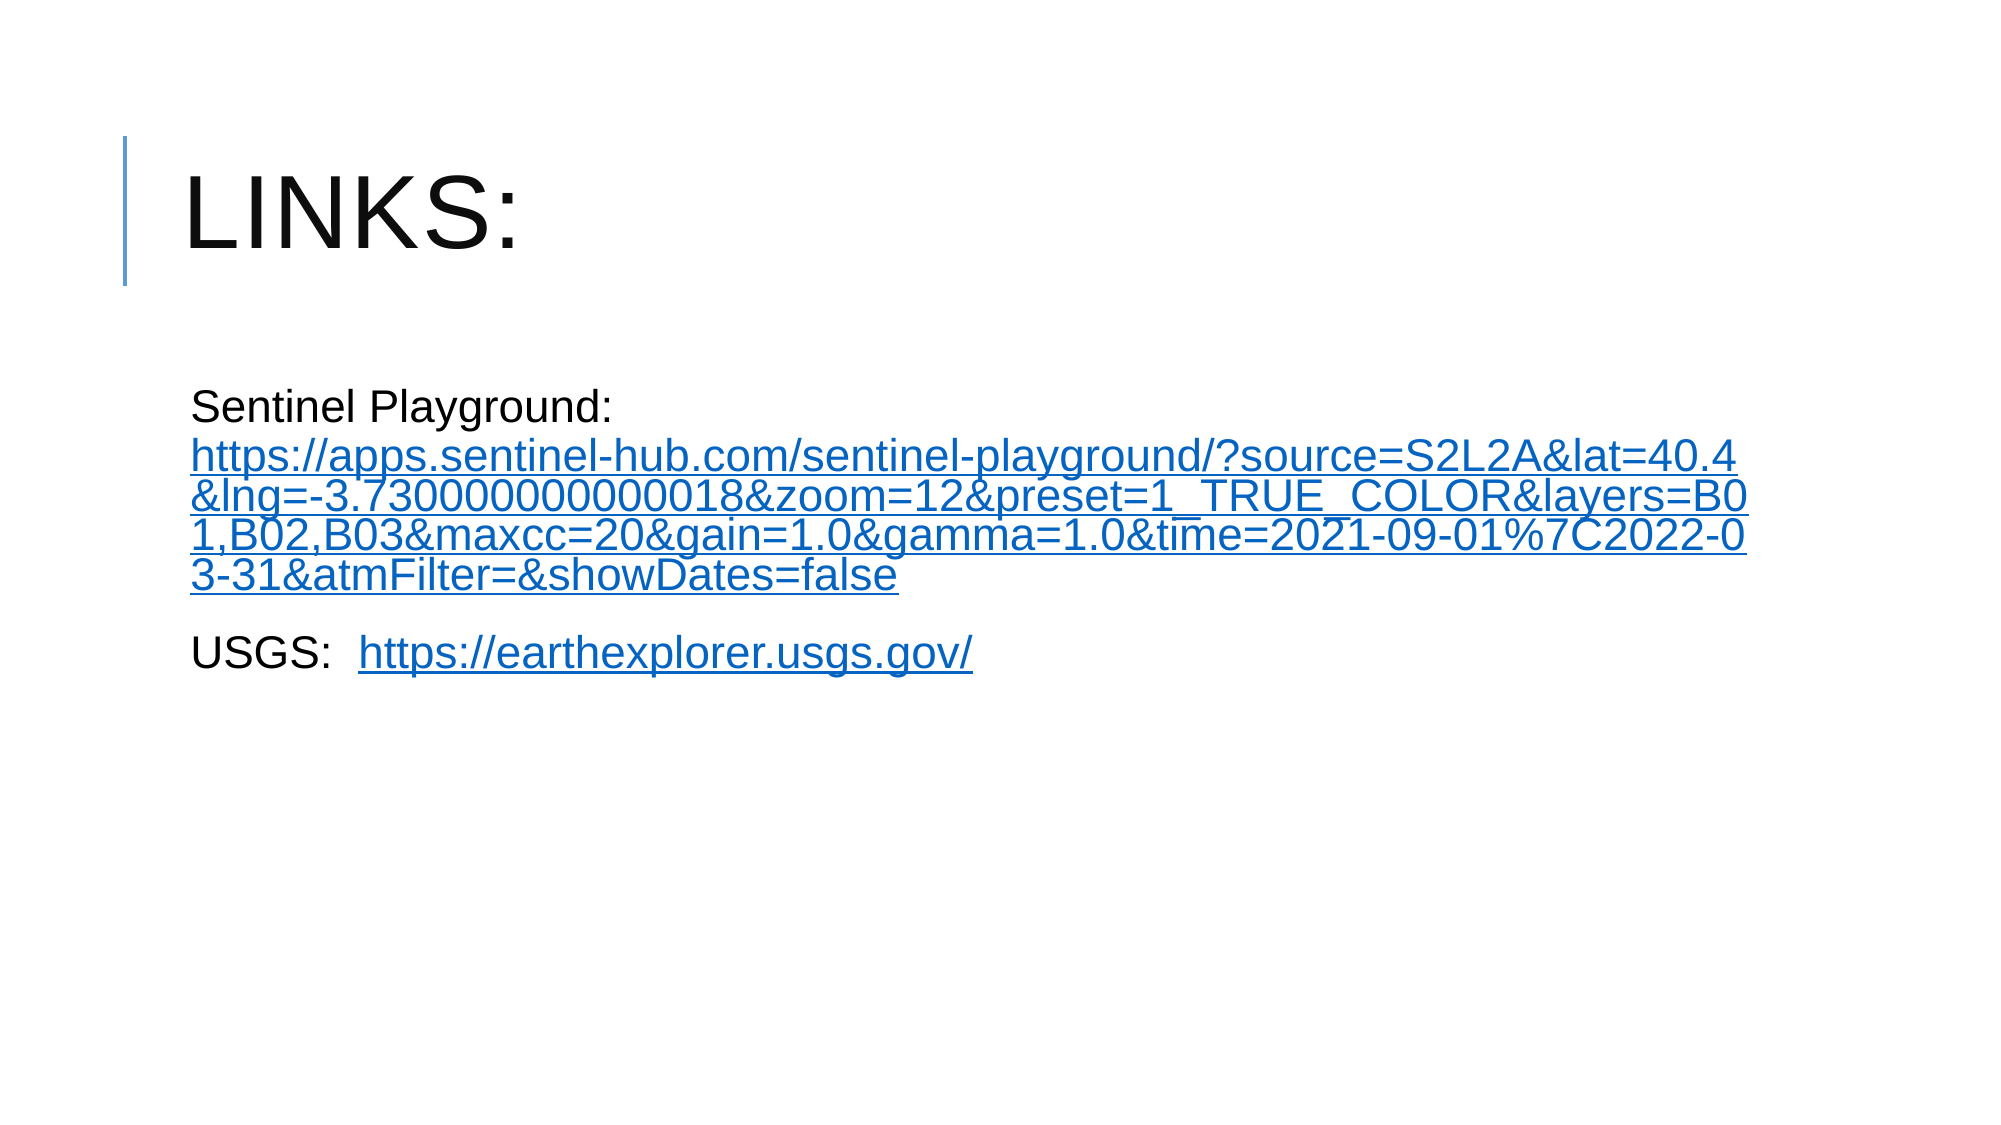

# Links:
Sentinel Playground: https://apps.sentinel-hub.com/sentinel-playground/?source=S2L2A&lat=40.4&lng=-3.730000000000018&zoom=12&preset=1_TRUE_COLOR&layers=B01,B02,B03&maxcc=20&gain=1.0&gamma=1.0&time=2021-09-01%7C2022-03-31&atmFilter=&showDates=false
USGS:  https://earthexplorer.usgs.gov/